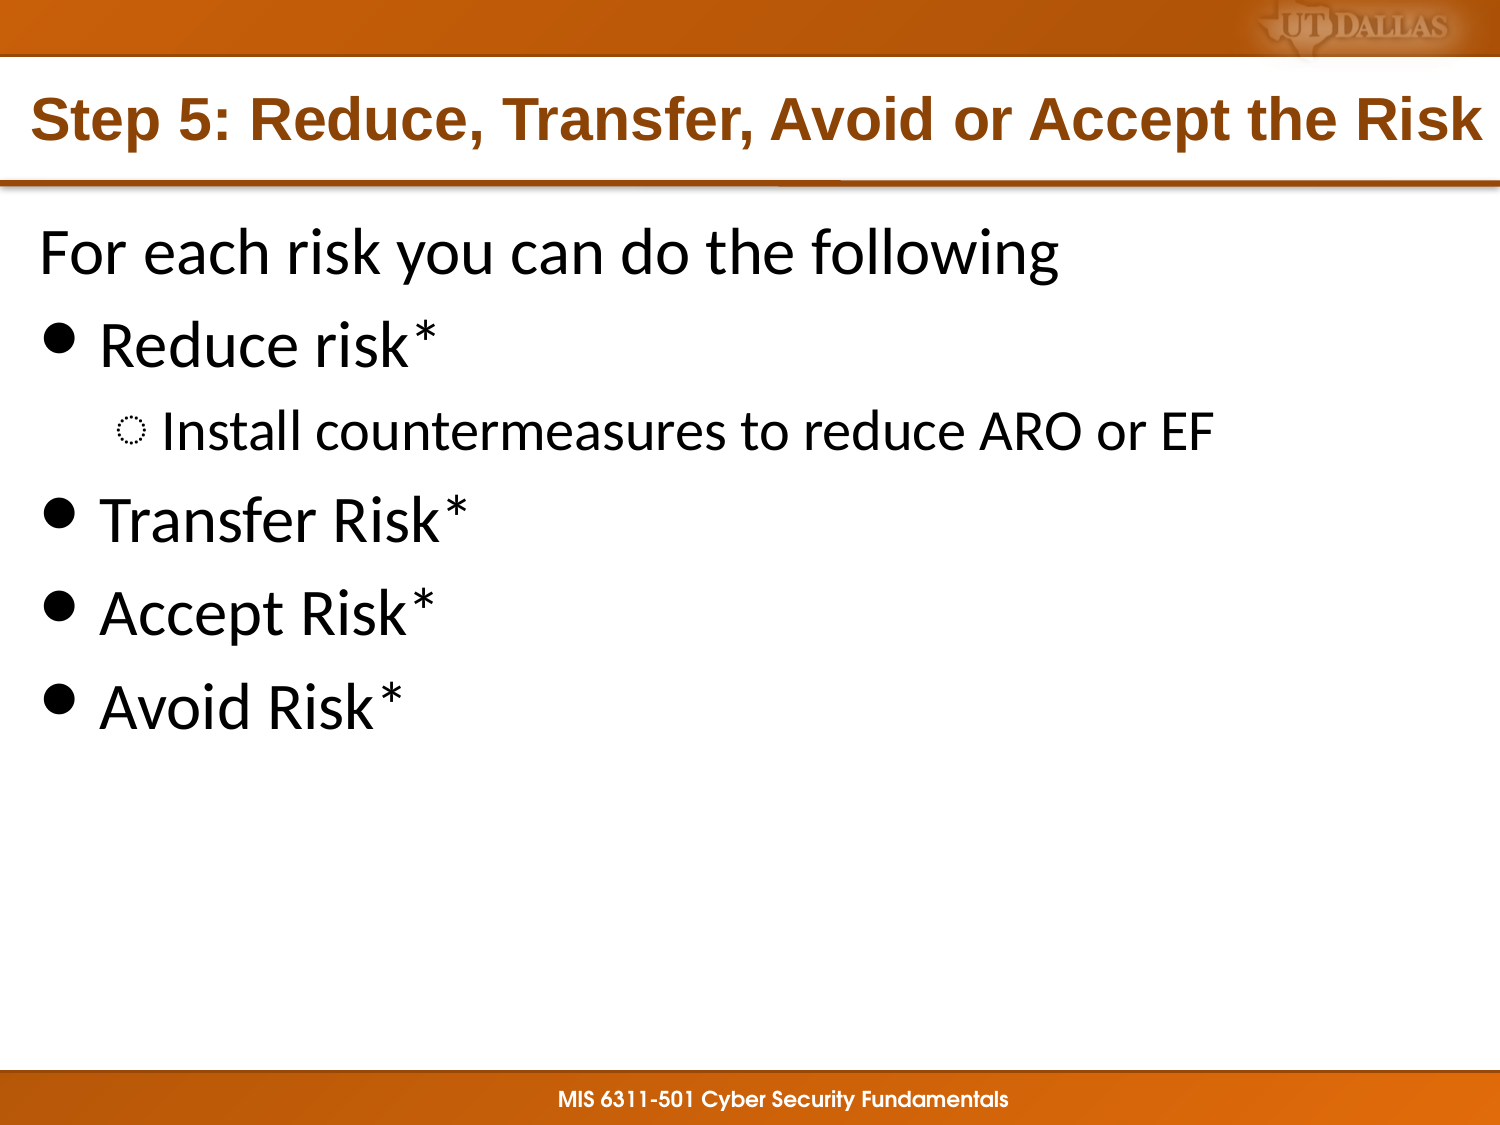

# Step 5: Reduce, Transfer, Avoid or Accept the Risk
For each risk you can do the following
Reduce risk*
Install countermeasures to reduce ARO or EF
Transfer Risk*
Accept Risk*
Avoid Risk*